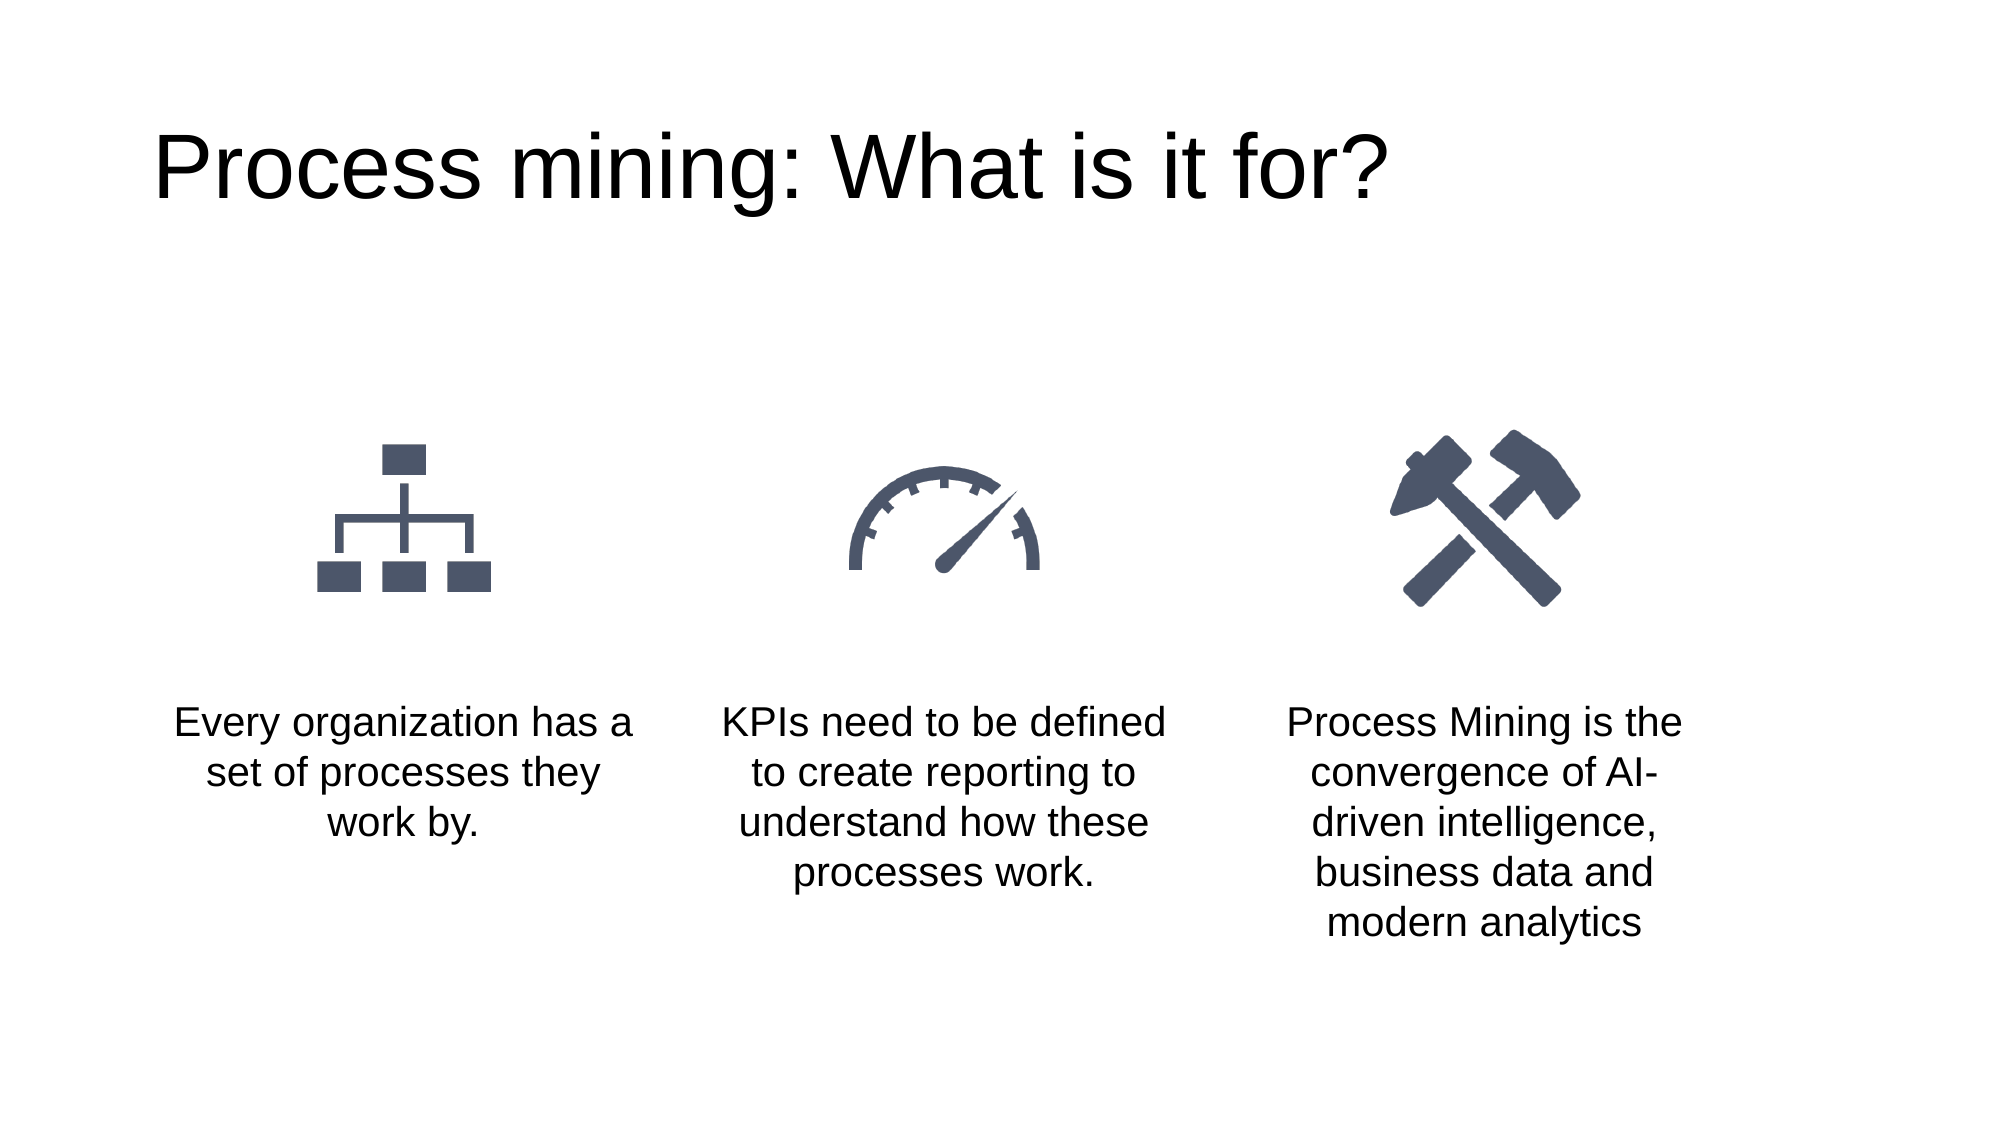

# Process mining: What is it for?
Every organization has a set of processes they work by.
KPIs need to be defined to create reporting to understand how these processes work.
Process Mining is the convergence of AI-driven intelligence, business data and modern analytics